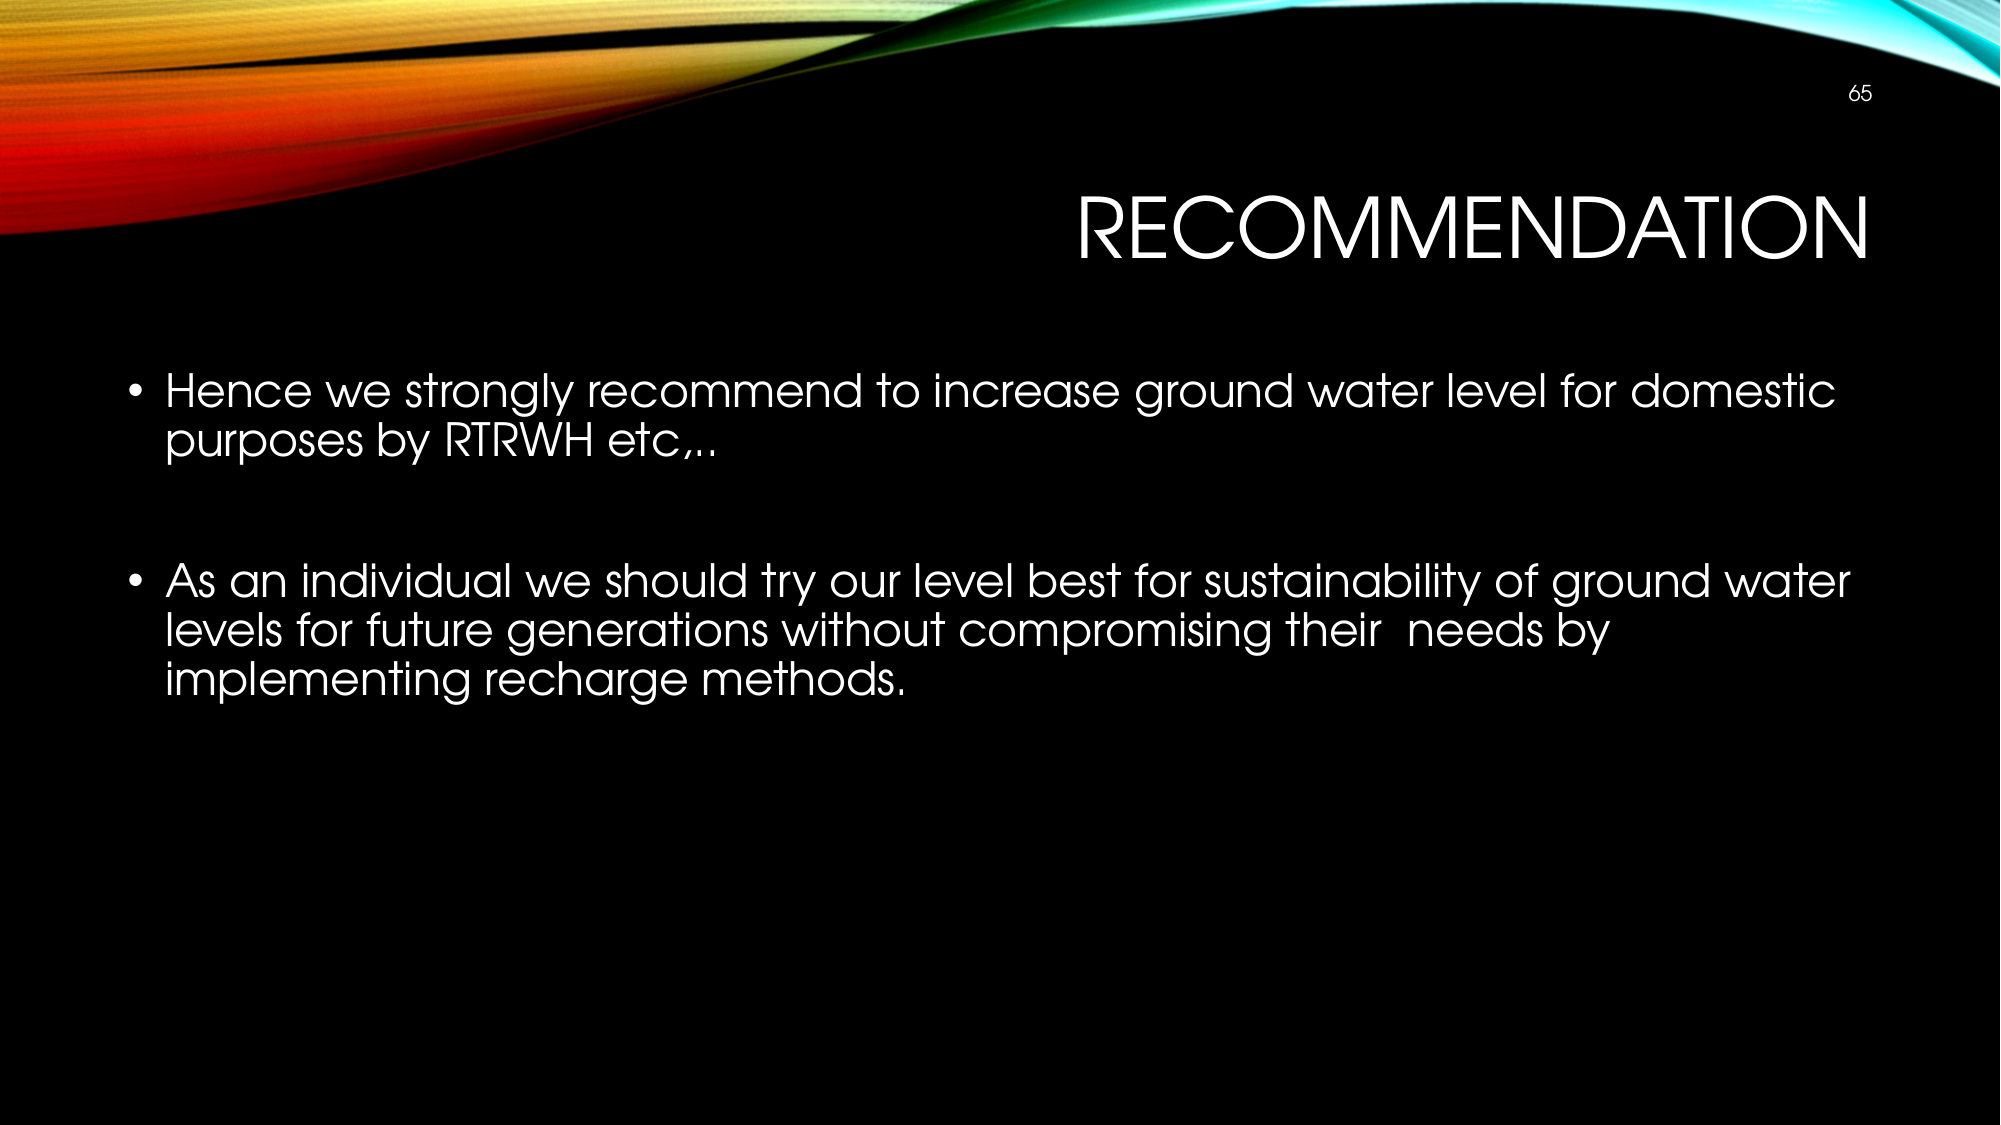

65
# Recommendation
Hence we strongly recommend to increase ground water level for domestic purposes by RTRWH etc,..

As an individual we should try our level best for sustainability of ground water levels for future generations without compromising their  needs by implementing recharge methods.